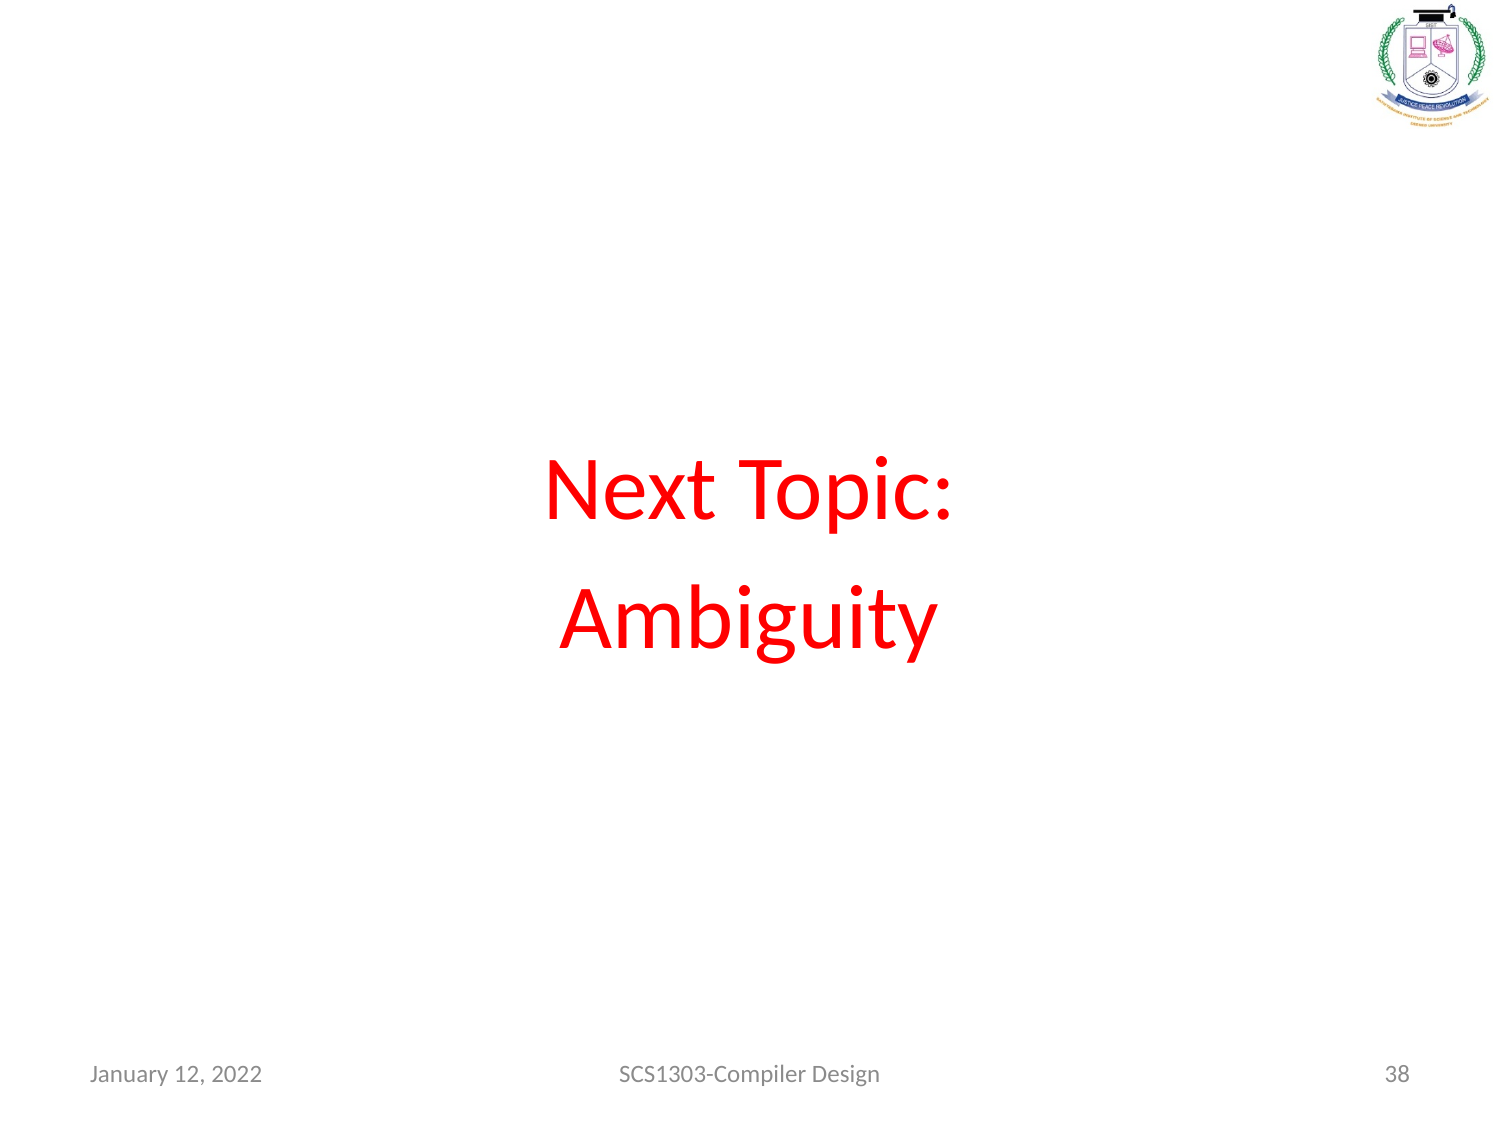

Next Topic:
Ambiguity
January 12, 2022
SCS1303-Compiler Design
38